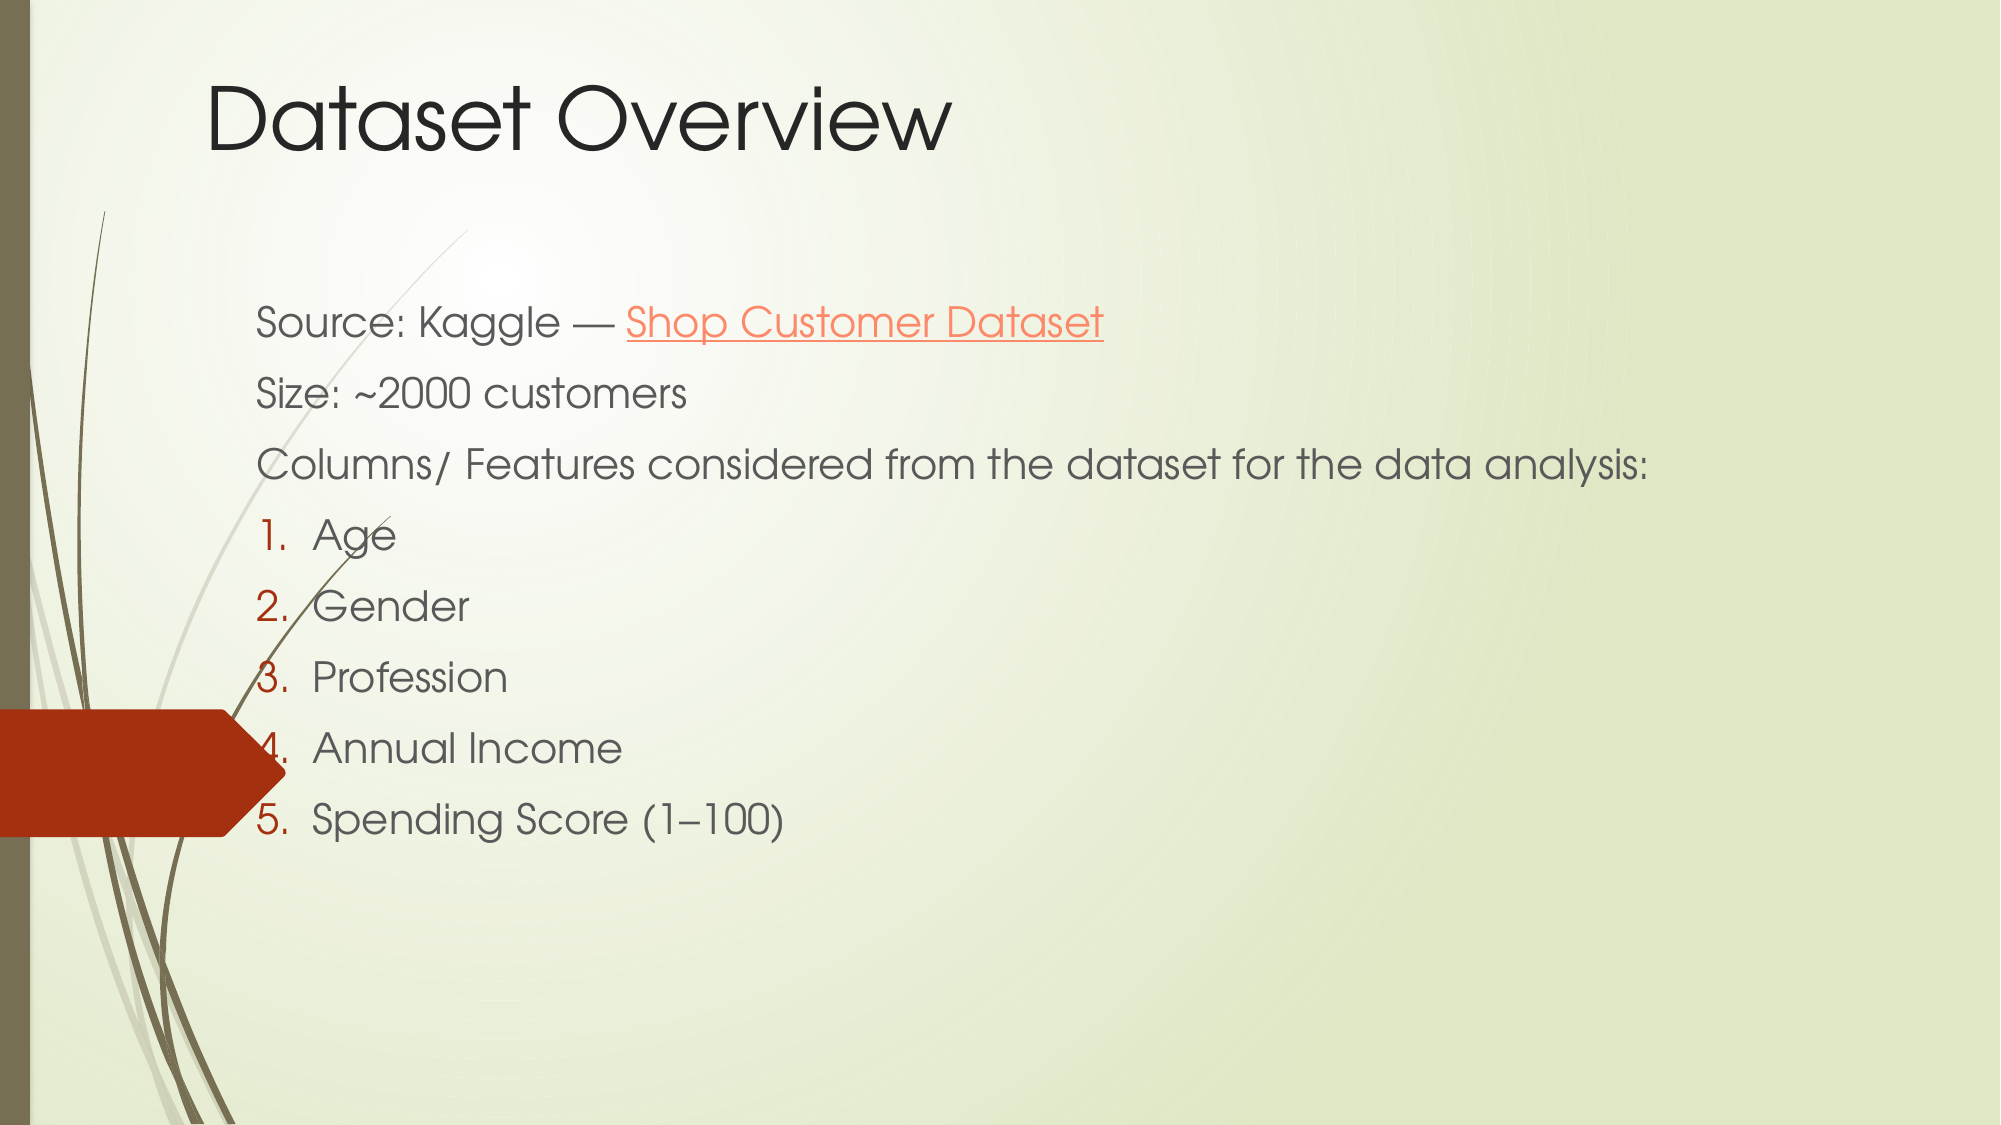

# Dataset Overview

Source: Kaggle — Shop Customer Dataset
Size: ~2000 customers
Columns/ Features considered from the dataset for the data analysis:
Age
Gender
Profession
Annual Income
Spending Score (1–100)